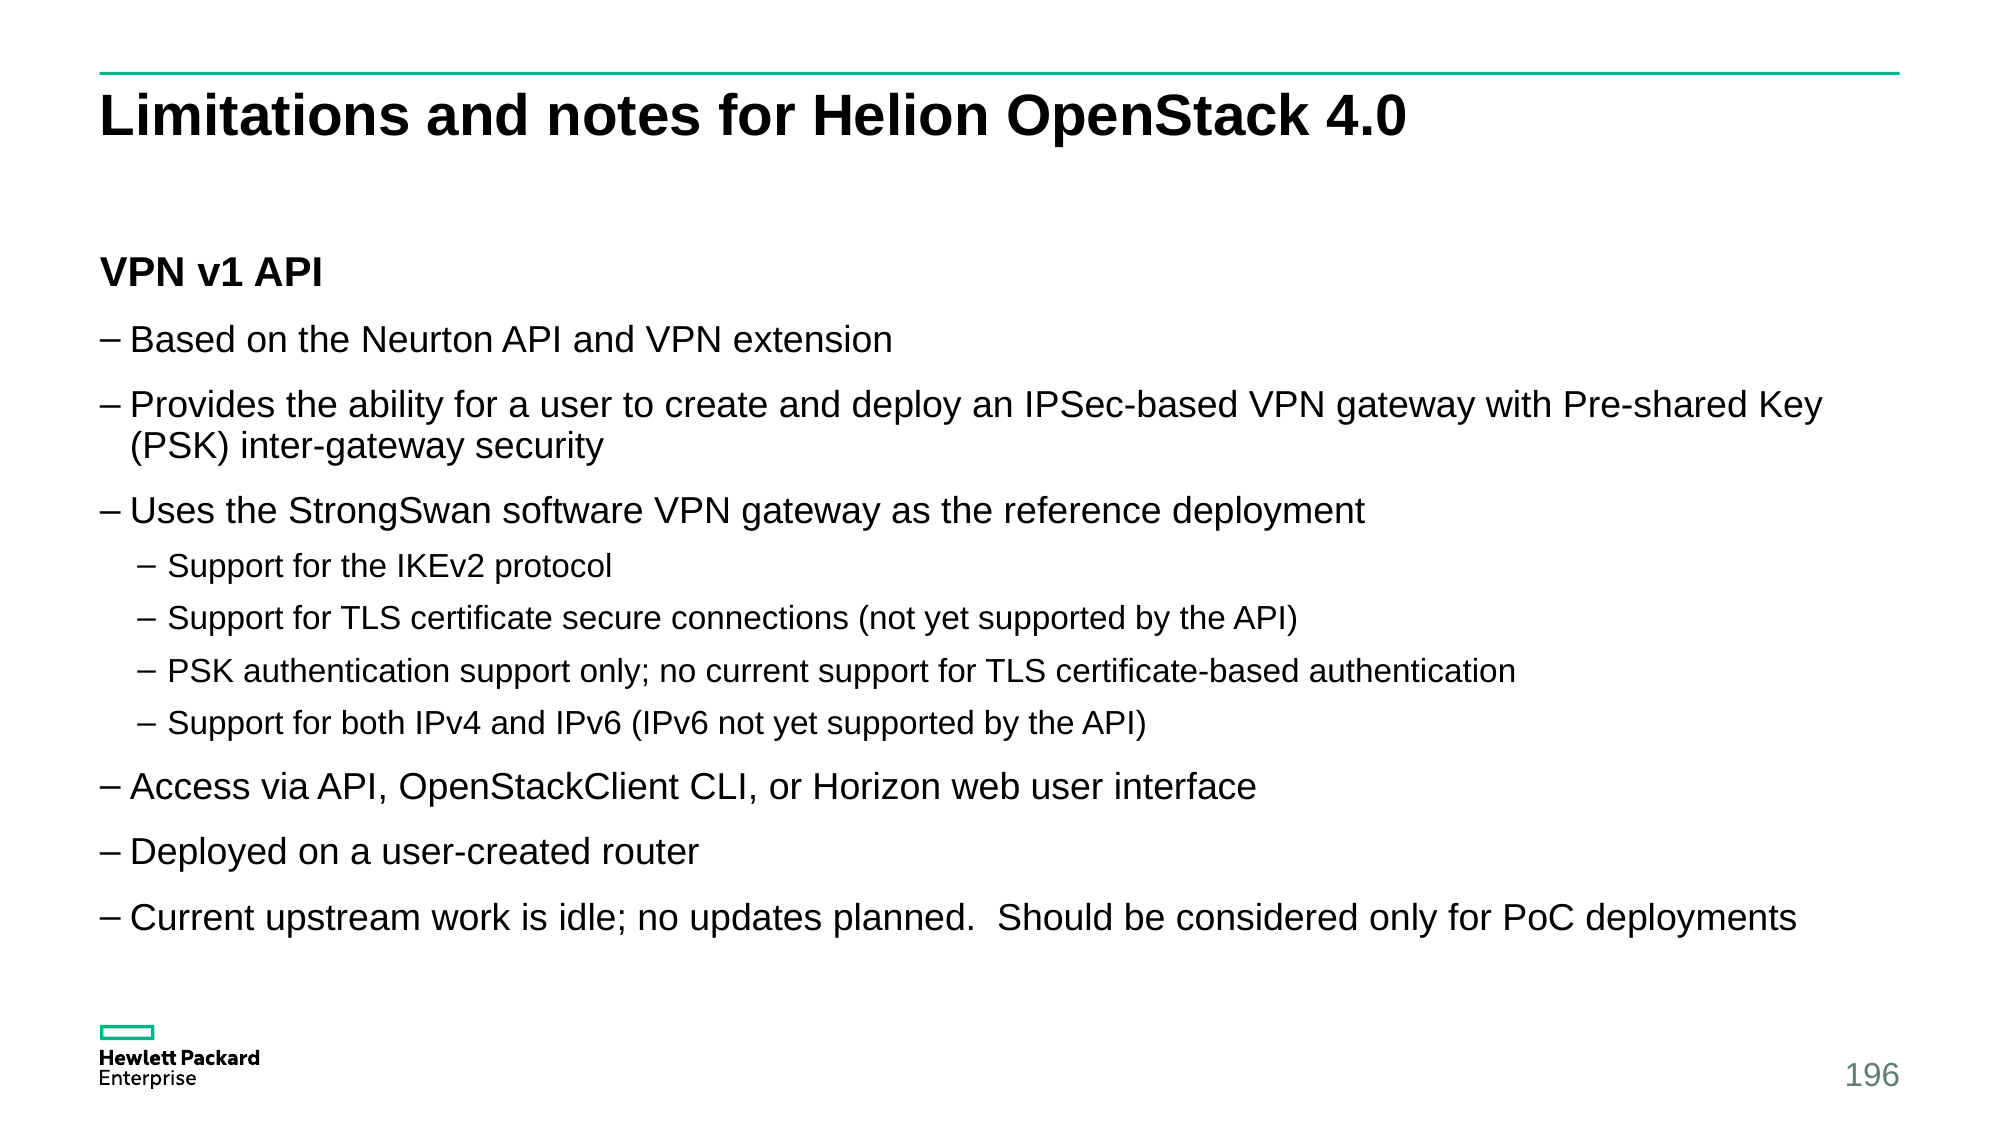

# Limitations and notes for Helion OpenStack 4.0
VPN v1 API
Based on the Neurton API and VPN extension
Provides the ability for a user to create and deploy an IPSec-based VPN gateway with Pre-shared Key (PSK) inter-gateway security
Uses the StrongSwan software VPN gateway as the reference deployment
Support for the IKEv2 protocol
Support for TLS certificate secure connections (not yet supported by the API)
PSK authentication support only; no current support for TLS certificate-based authentication
Support for both IPv4 and IPv6 (IPv6 not yet supported by the API)
Access via API, OpenStackClient CLI, or Horizon web user interface
Deployed on a user-created router
Current upstream work is idle; no updates planned.  Should be considered only for PoC deployments

196